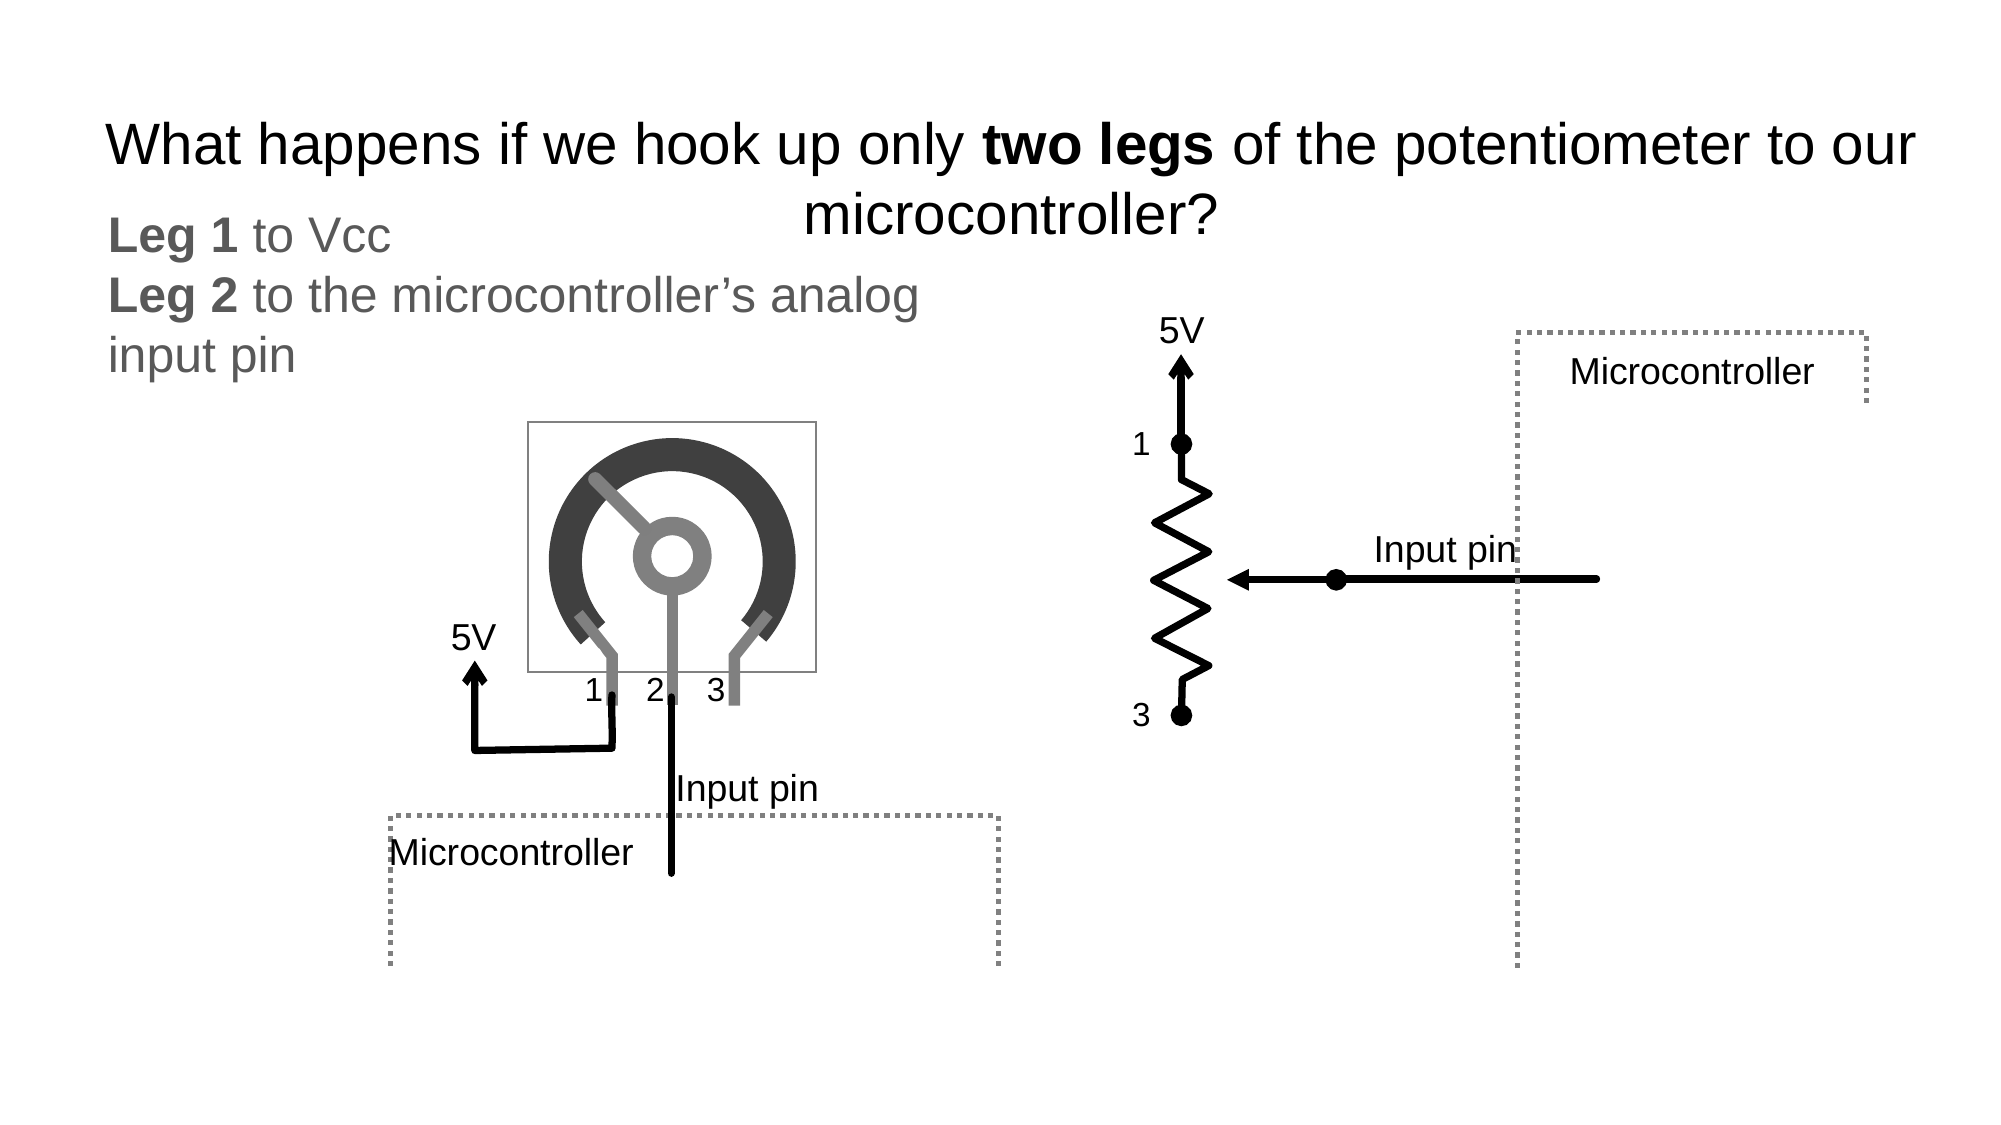

What happens if we hook up only two legs of the potentiometer to our microcontroller?
Leg 1 to Vcc
Leg 2 to the microcontroller’s analog input pin
5V

Microcontroller
Input pin
1

`
`

5V

1
2
3
3
Input pin

Microcontroller